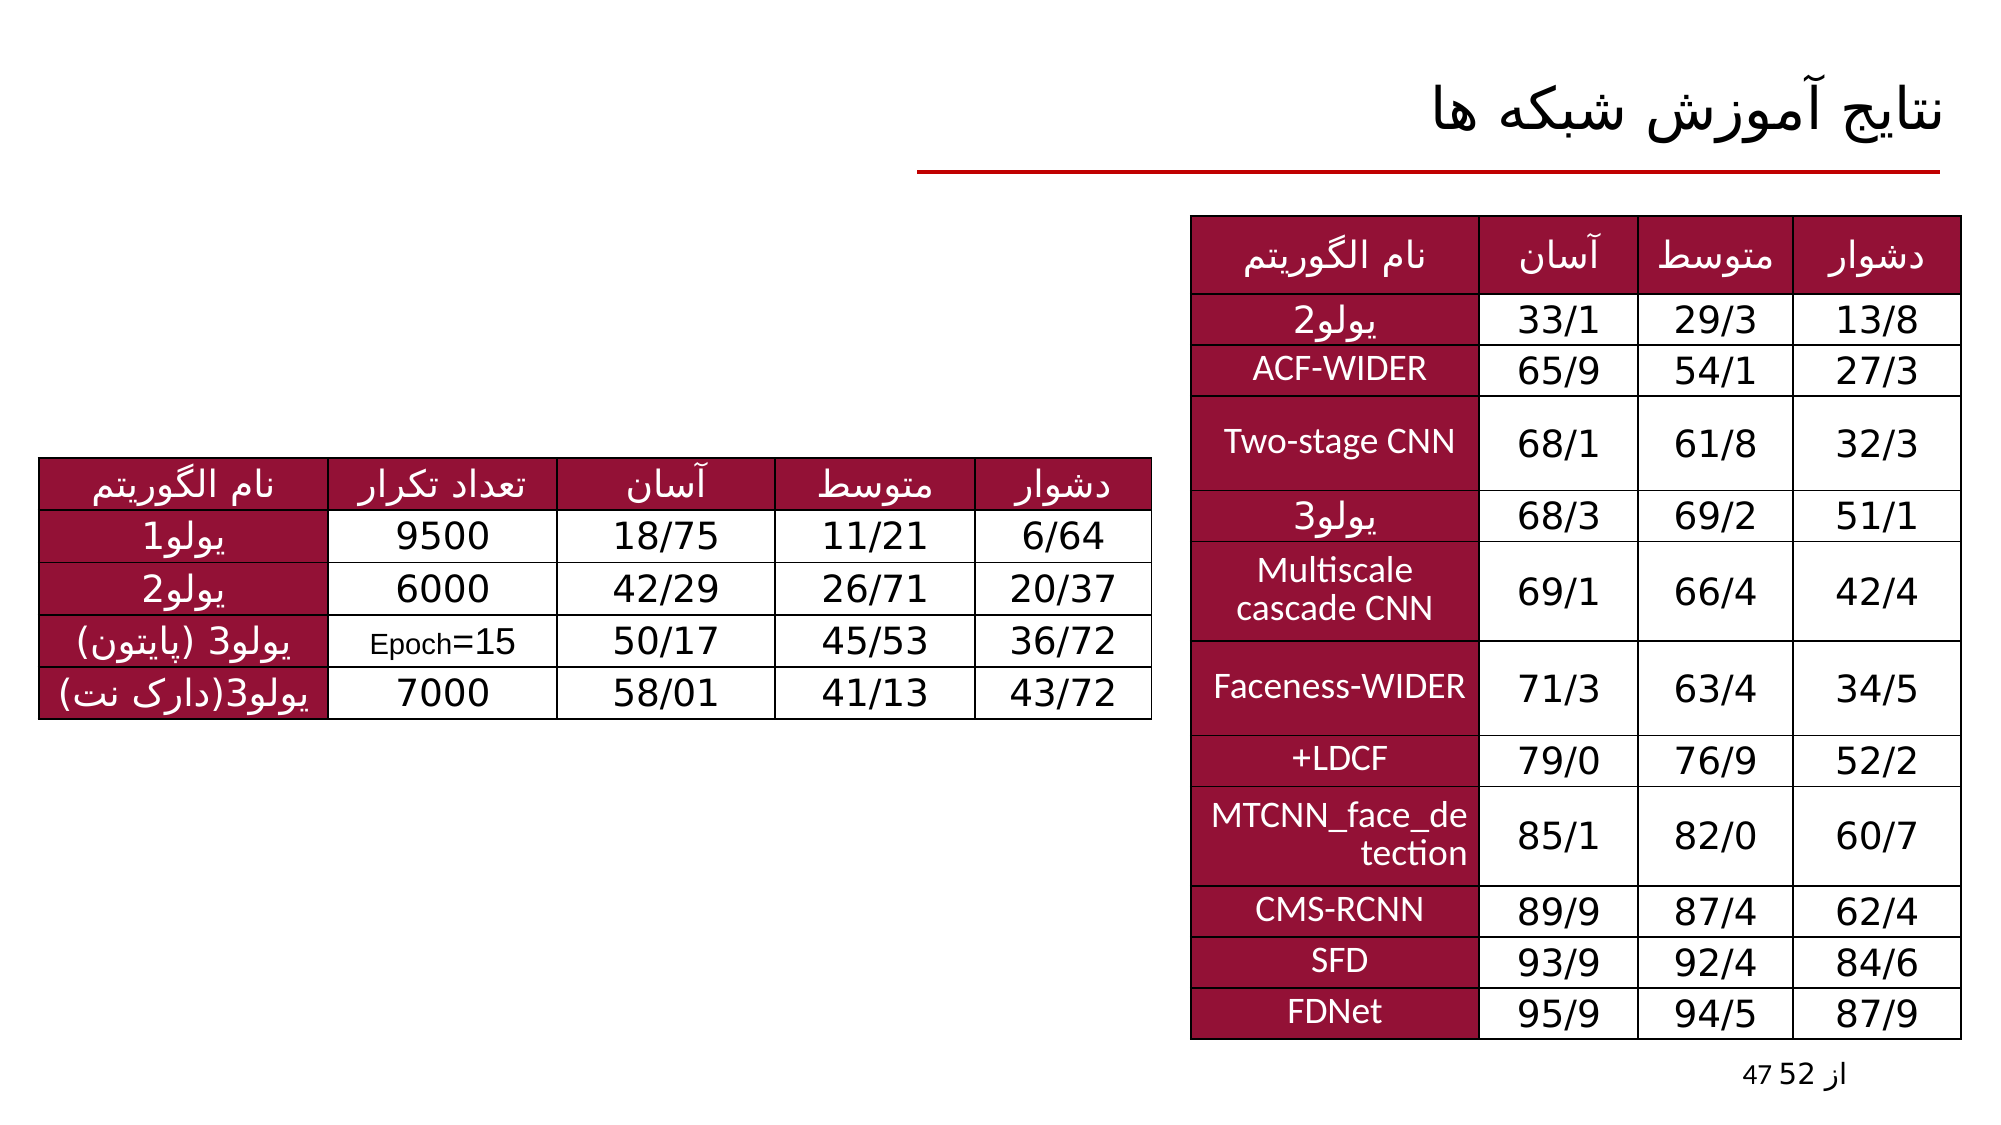

# نتایج آموزش شبکه ها
| نام الگوریتم | آسان | متوسط | دشوار |
| --- | --- | --- | --- |
| یولو2 | 33/1 | 29/3 | 13/8 |
| ACF-WIDER | 65/9 | 54/1 | 27/3 |
| Two-stage CNN | 68/1 | 61/8 | 32/3 |
| یولو3 | 68/3 | 69/2 | 51/1 |
| Multiscale cascade CNN | 69/1 | 66/4 | 42/4 |
| Faceness-WIDER | 71/3 | 63/4 | 34/5 |
| LDCF+ | 79/0 | 76/9 | 52/2 |
| MTCNN\_face\_detection | 85/1 | 82/0 | 60/7 |
| CMS-RCNN | 89/9 | 87/4 | 62/4 |
| SFD | 93/9 | 92/4 | 84/6 |
| FDNet | 95/9 | 94/5 | 87/9 |
| نام الگوریتم | تعداد تکرار | آسان | متوسط | دشوار |
| --- | --- | --- | --- | --- |
| یولو1 | 9500 | 18/75 | 11/21 | 6/64 |
| یولو2 | 6000 | 42/29 | 26/71 | 20/37 |
| یولو3 (پایتون) | Epoch=15 | 50/17 | 45/53 | 36/72 |
| یولو3(دارک نت) | 7000 | 58/01 | 41/13 | 43/72 |
47 از 52